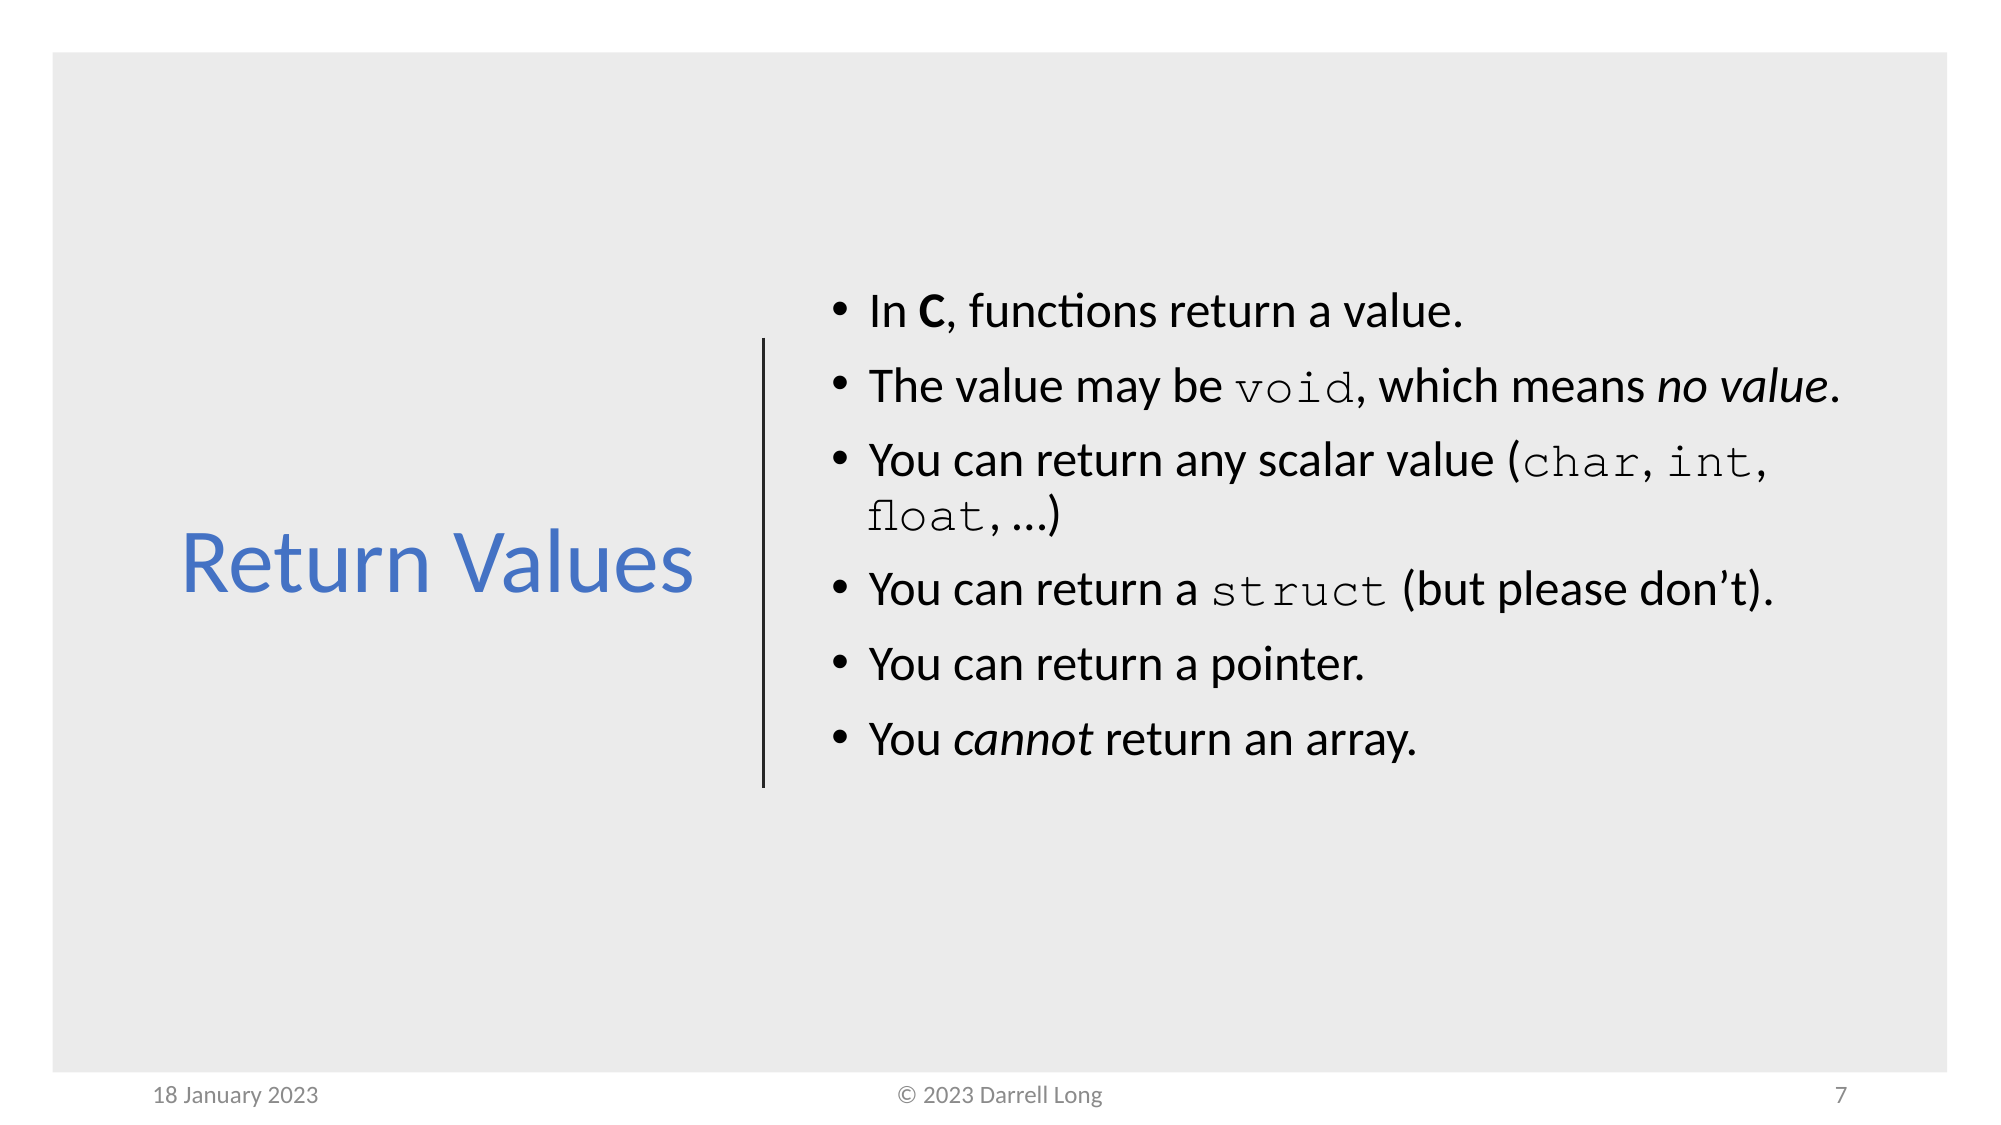

# Return Values
In C, functions return a value.
The value may be void, which means no value.
You can return any scalar value (char, int, float, …)
You can return a struct (but please don’t).
You can return a pointer.
You cannot return an array.

18 January 2023
© 2023 Darrell Long
7